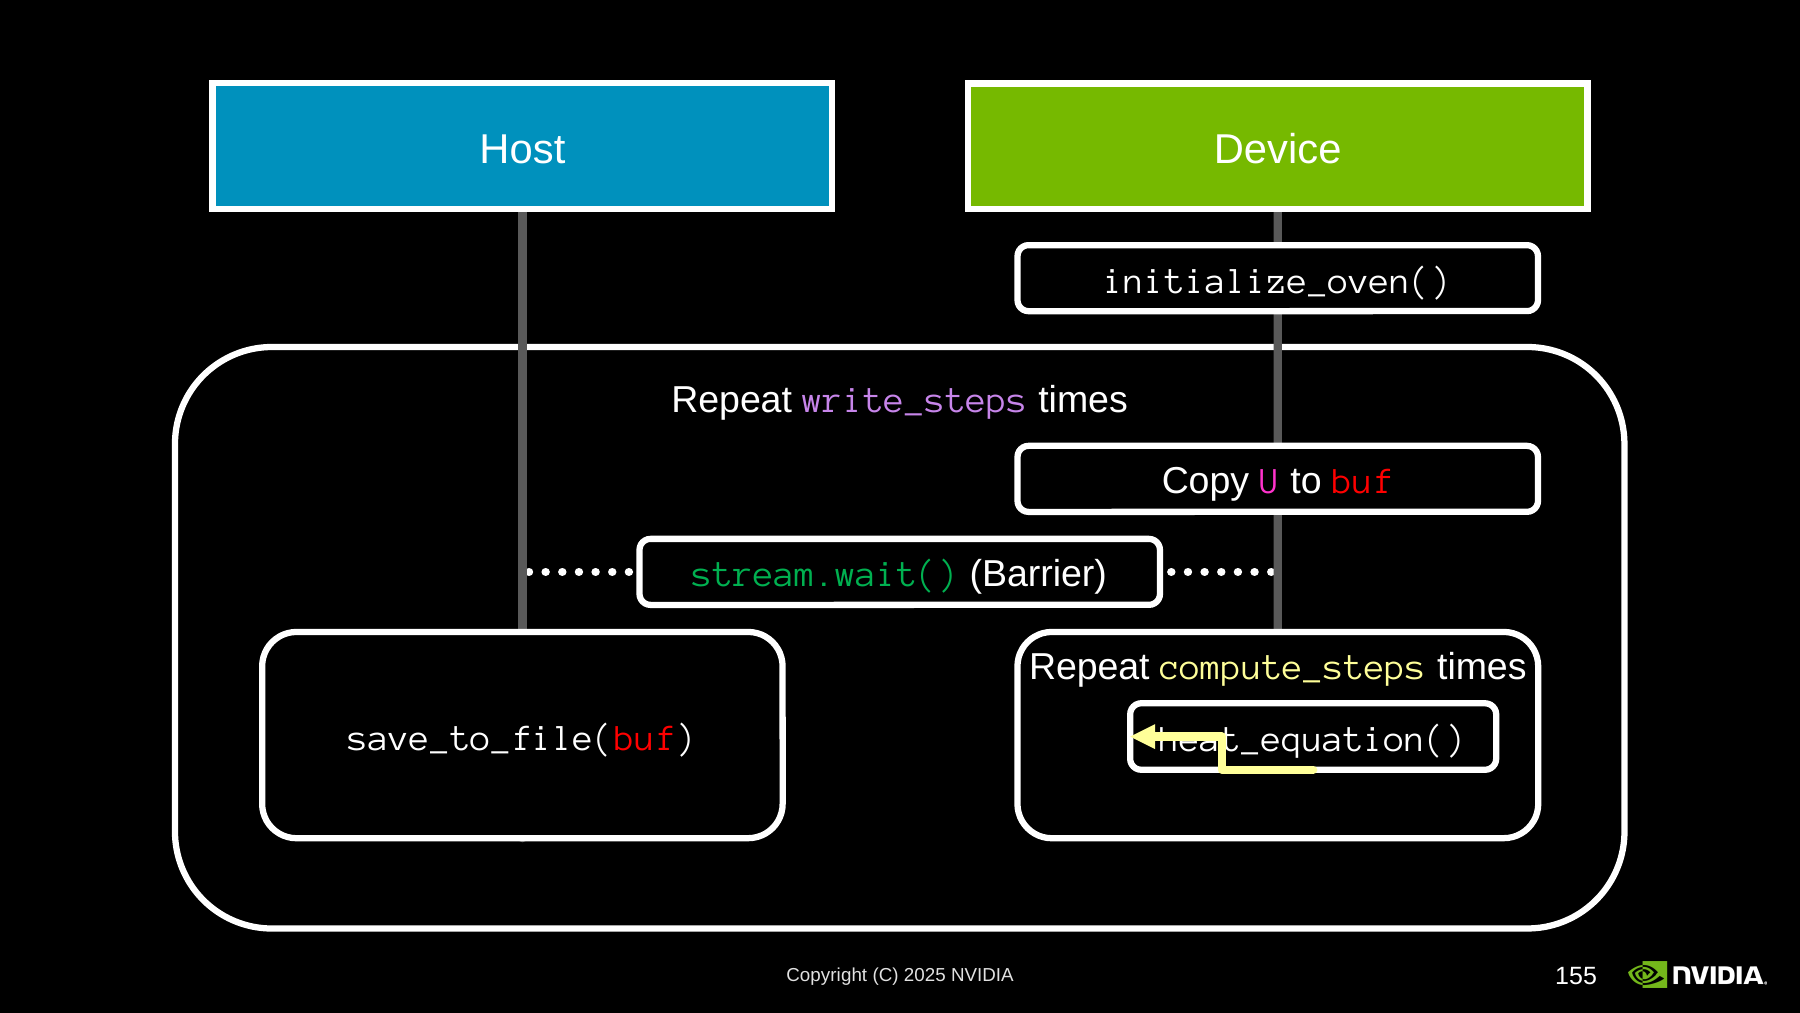

Host
Device
initialize_oven()
Repeat write_steps times
Copy U to buf

stream.wait() (Barrier)
save_to_file(buf)
Repeat compute_steps times
heat_equation()
Copyright (C) 2025 NVIDIA
155